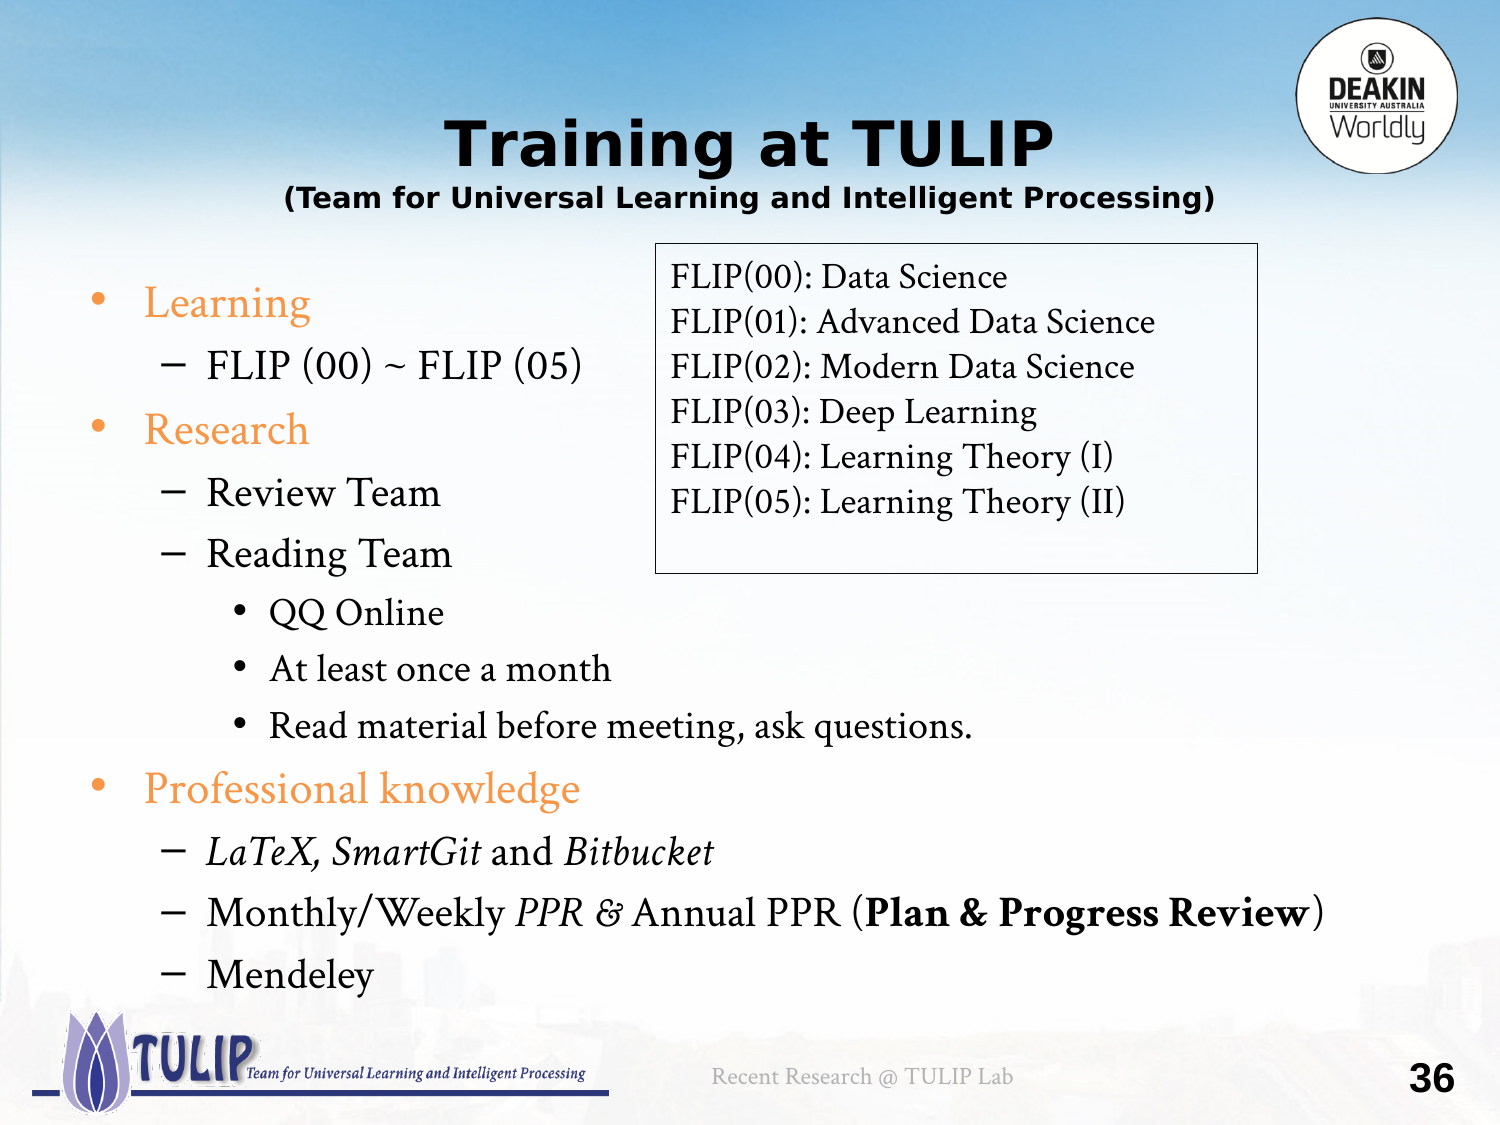

Training at TULIP
(Team for Universal Learning and Intelligent Processing)
FLIP(00): Data Science
FLIP(01): Advanced Data Science
FLIP(02): Modern Data Science
FLIP(03): Deep Learning
FLIP(04): Learning Theory (I)
FLIP(05): Learning Theory (II)

Learning
FLIP (00) ~ FLIP (05)
Research
Review Team
Reading Team
QQ Online
At least once a month
Read material before meeting, ask questions.
Professional knowledge
LaTeX, SmartGit and Bitbucket
Monthly/Weekly PPR & Annual PPR (Plan & Progress Review)
Mendeley
Recent Research @ TULIP Lab
36